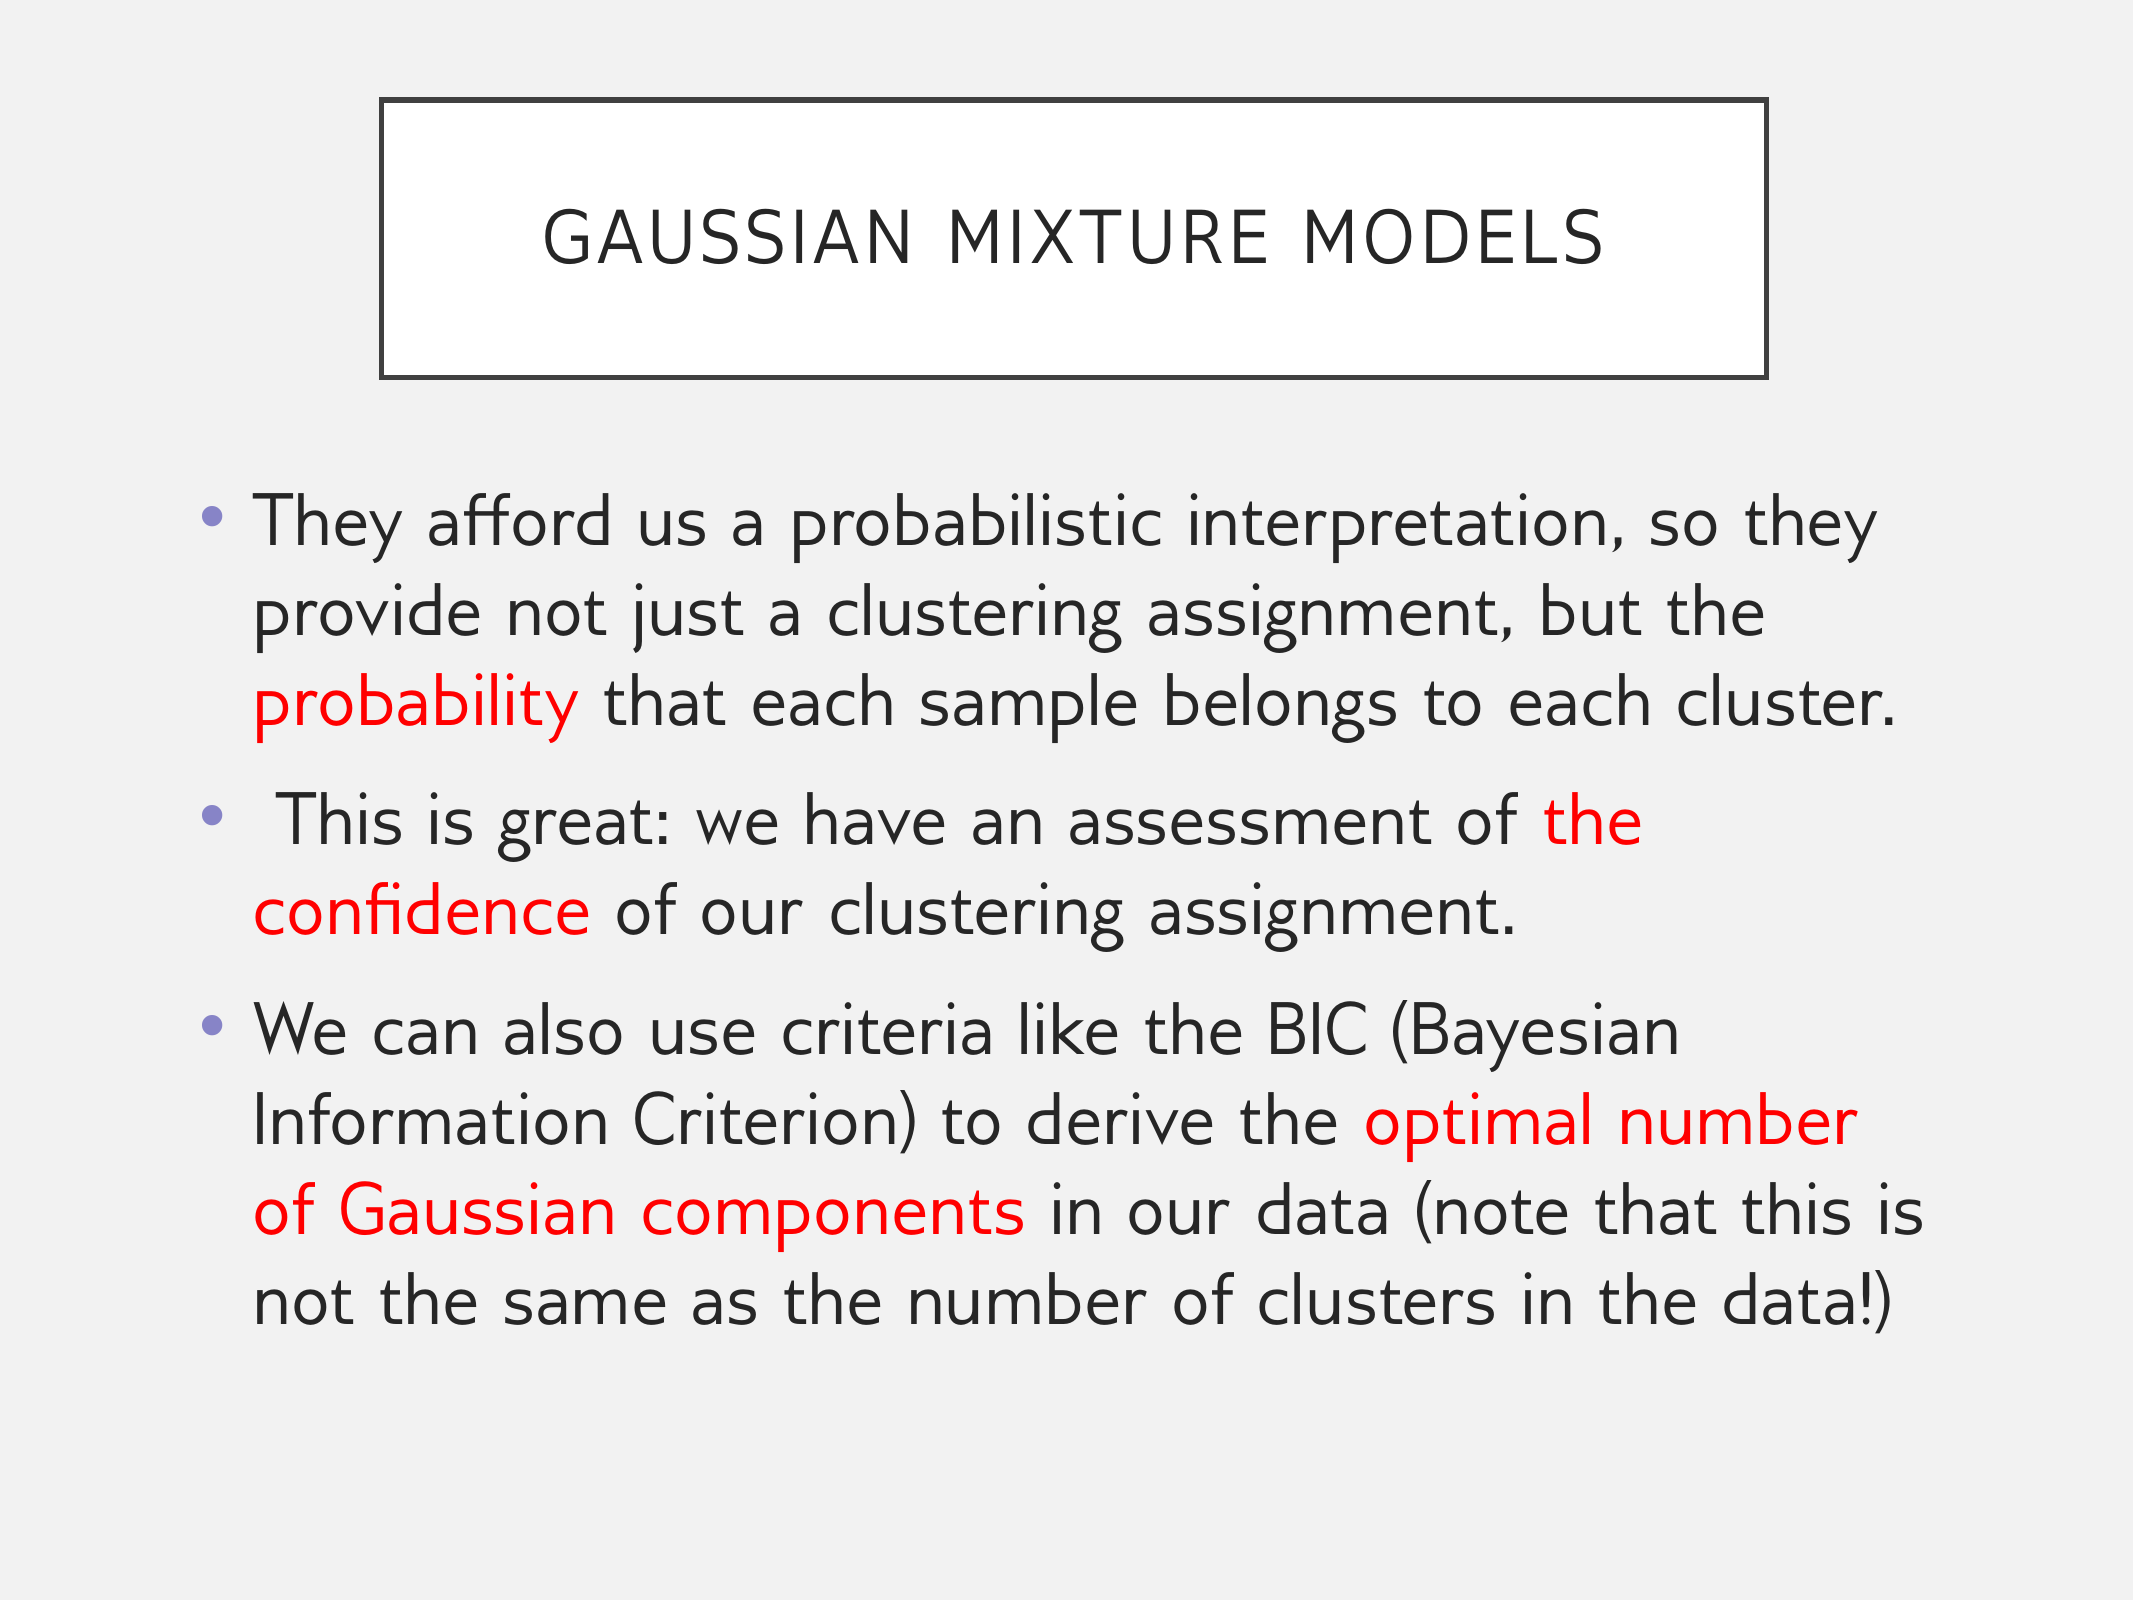

# gaussian mixture models
They afford us a probabilistic interpretation, so they provide not just a clustering assignment, but the probability that each sample belongs to each cluster.
 This is great: we have an assessment of the confidence of our clustering assignment.
We can also use criteria like the BIC (Bayesian Information Criterion) to derive the optimal number of Gaussian components in our data (note that this is not the same as the number of clusters in the data!)